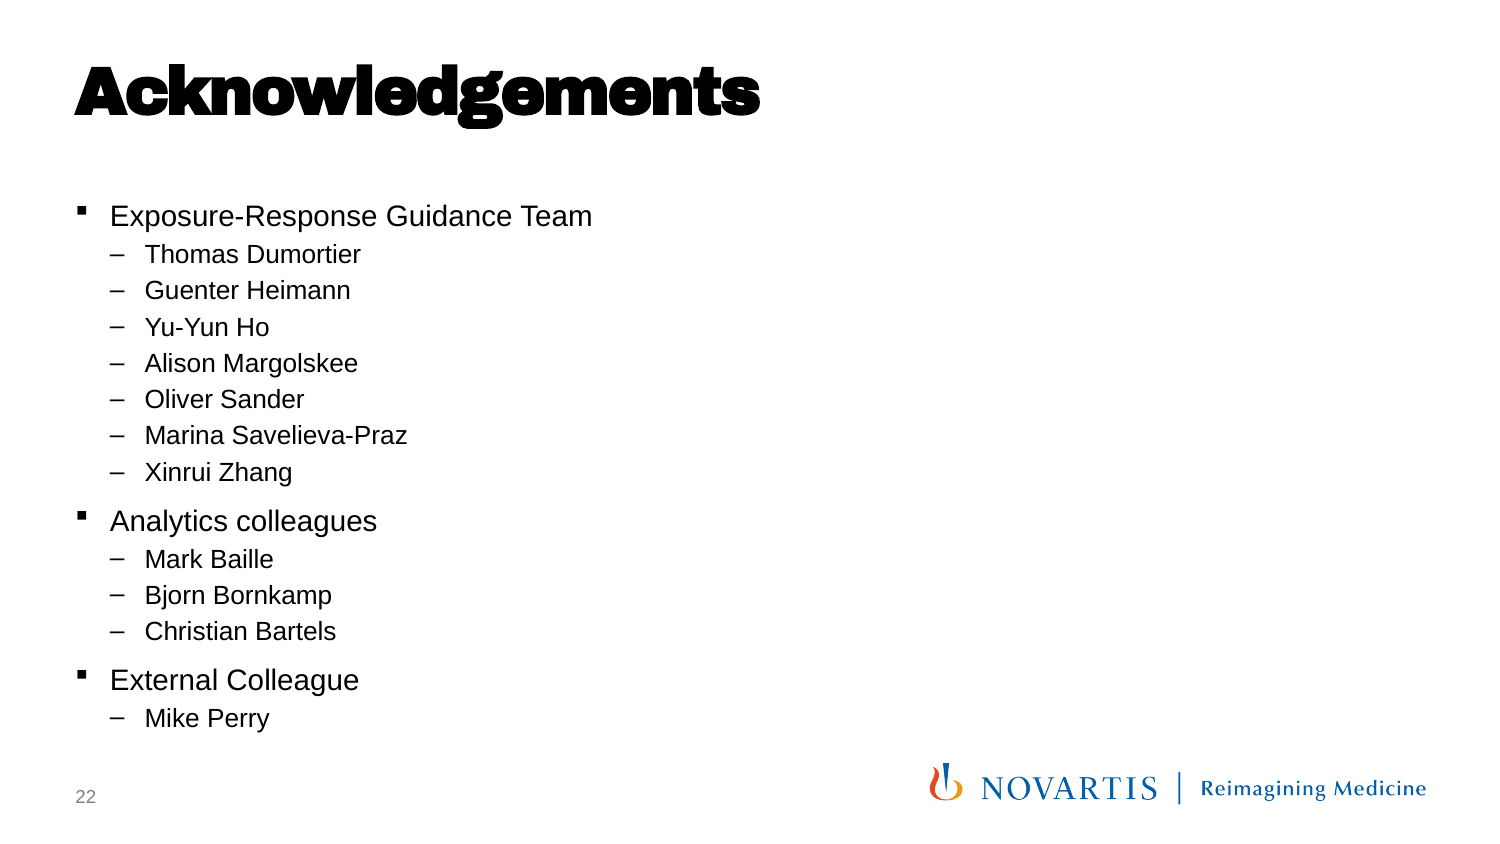

# Acknowledgements
Exposure-Response Guidance Team
Thomas Dumortier
Guenter Heimann
Yu-Yun Ho
Alison Margolskee
Oliver Sander
Marina Savelieva-Praz
Xinrui Zhang
Analytics colleagues
Mark Baille
Bjorn Bornkamp
Christian Bartels
External Colleague
Mike Perry
22